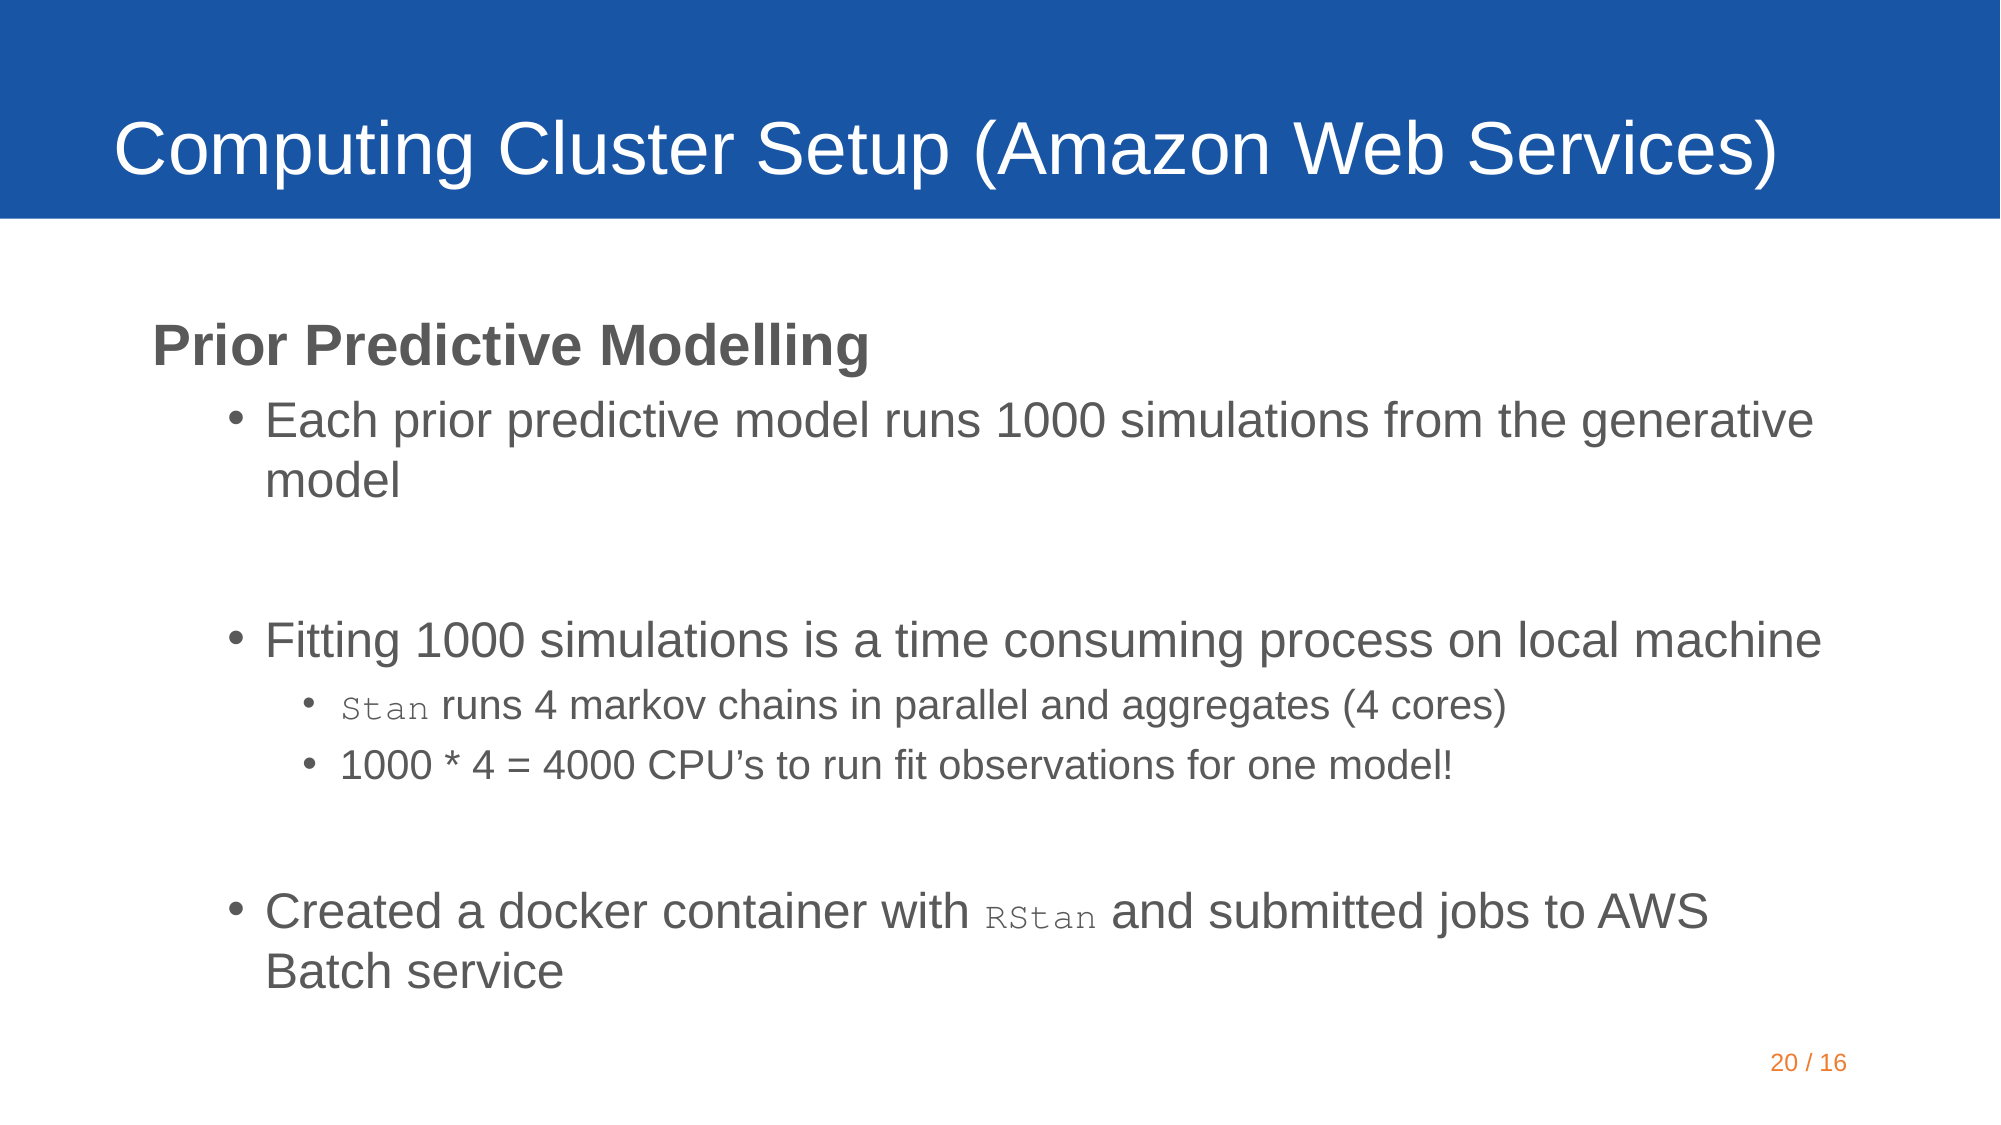

# Computing Cluster Setup (Amazon Web Services)
Prior Predictive Modelling
Each prior predictive model runs 1000 simulations from the generative model

Fitting 1000 simulations is a time consuming process on local machine
Stan runs 4 markov chains in parallel and aggregates (4 cores)
1000 * 4 = 4000 CPU’s to run fit observations for one model!

Created a docker container with RStan and submitted jobs to AWS Batch service
20